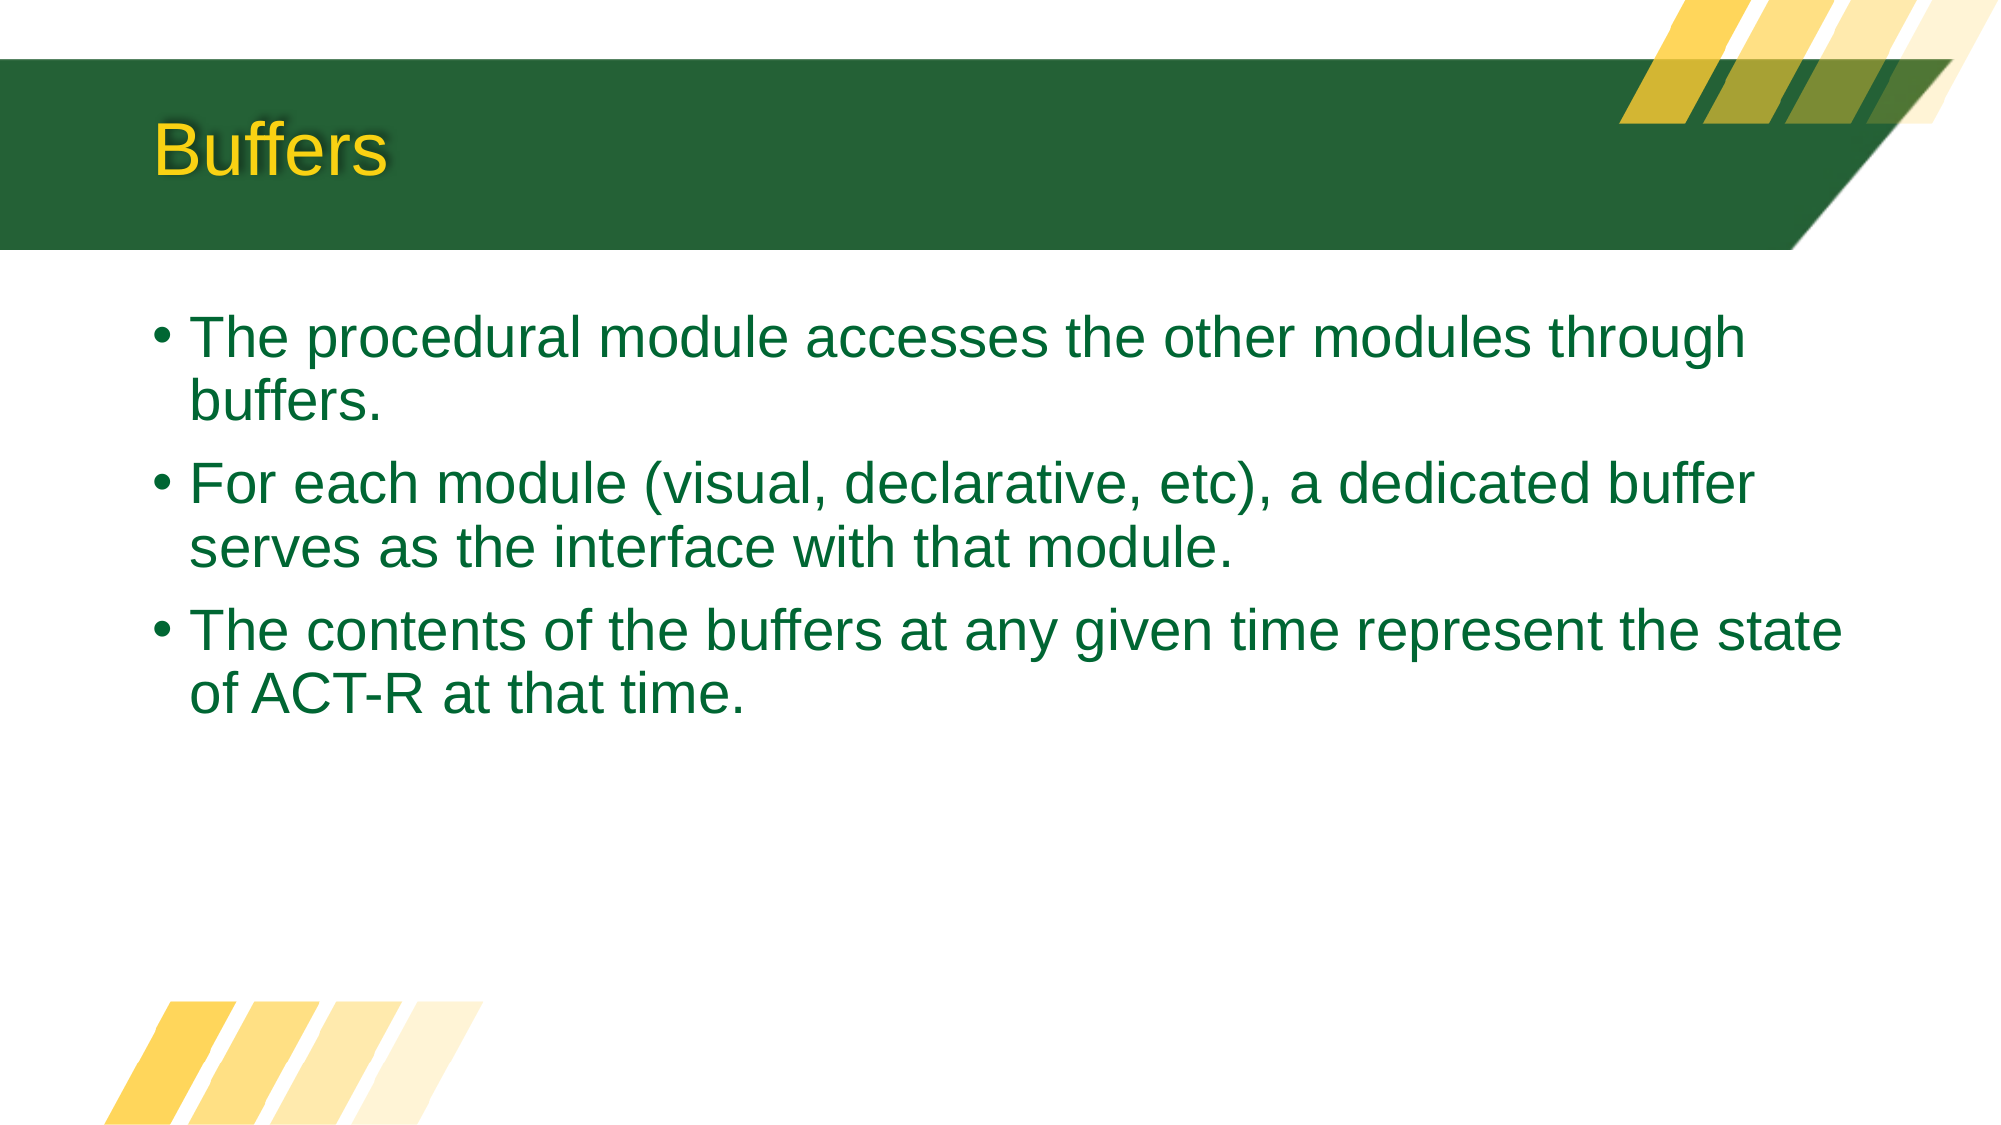

# Buffers
The procedural module accesses the other modules through buffers.
For each module (visual, declarative, etc), a dedicated buffer serves as the interface with that module.
The contents of the buffers at any given time represent the state of ACT-R at that time.